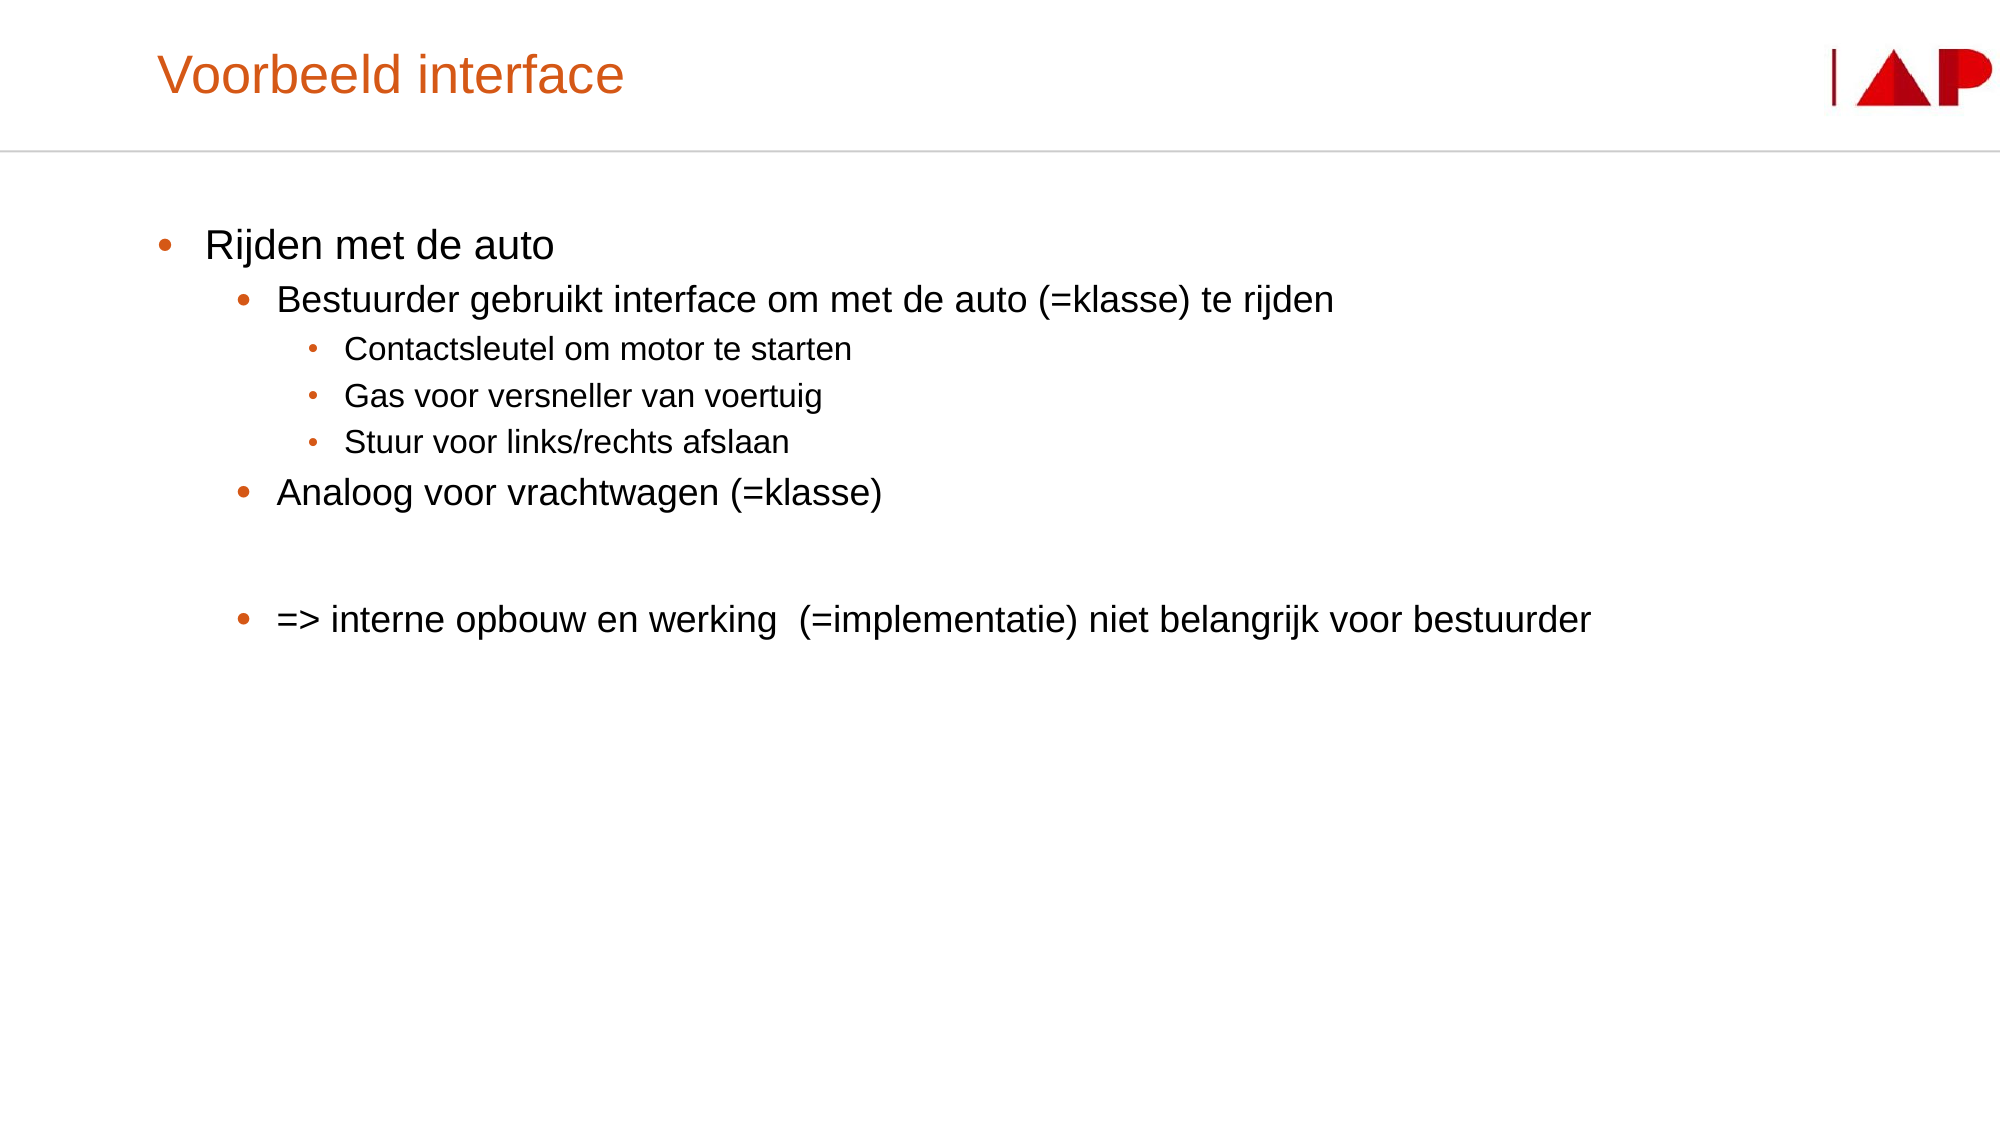

# Voorbeeld interface
Rijden met de auto
Bestuurder gebruikt interface om met de auto (=klasse) te rijden
Contactsleutel om motor te starten
Gas voor versneller van voertuig
Stuur voor links/rechts afslaan
Analoog voor vrachtwagen (=klasse)

=> interne opbouw en werking  (=implementatie) niet belangrijk voor bestuurder